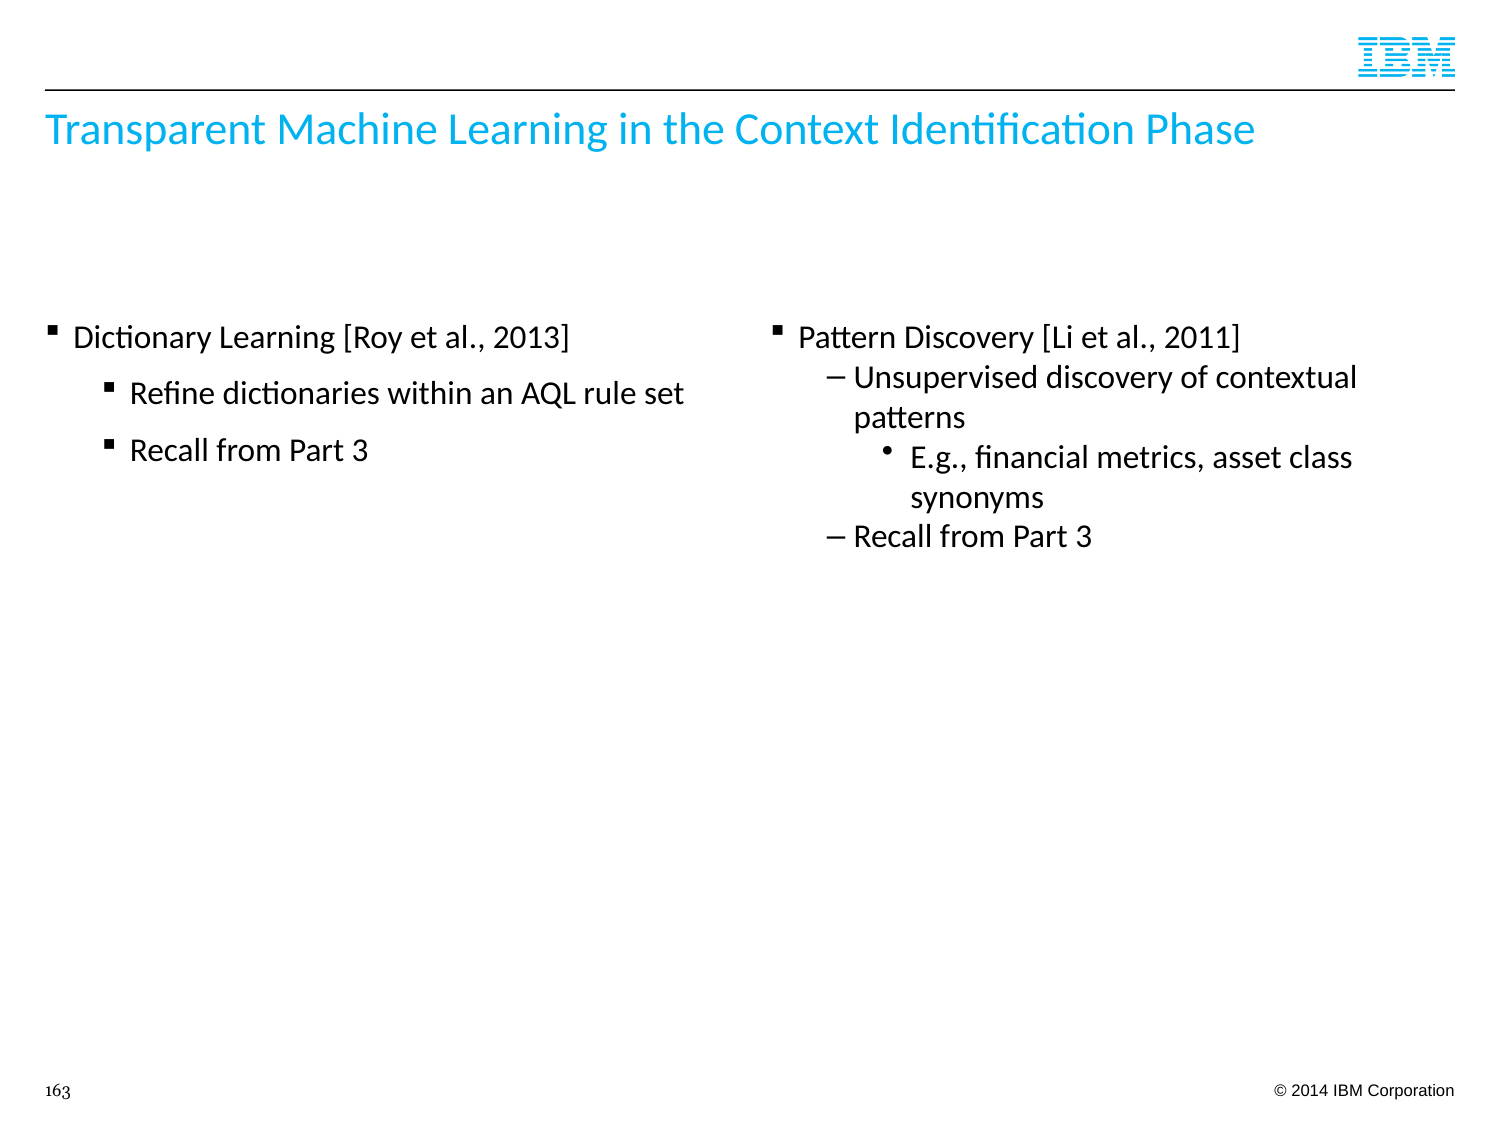

# Transparent Machine Learning in the Context Identification Phase
Dictionary Learning [Roy et al., 2013]
Refine dictionaries within an AQL rule set
Recall from Part 3
Pattern Discovery [Li et al., 2011]
Unsupervised discovery of contextual patterns
E.g., financial metrics, asset class synonyms
Recall from Part 3
163